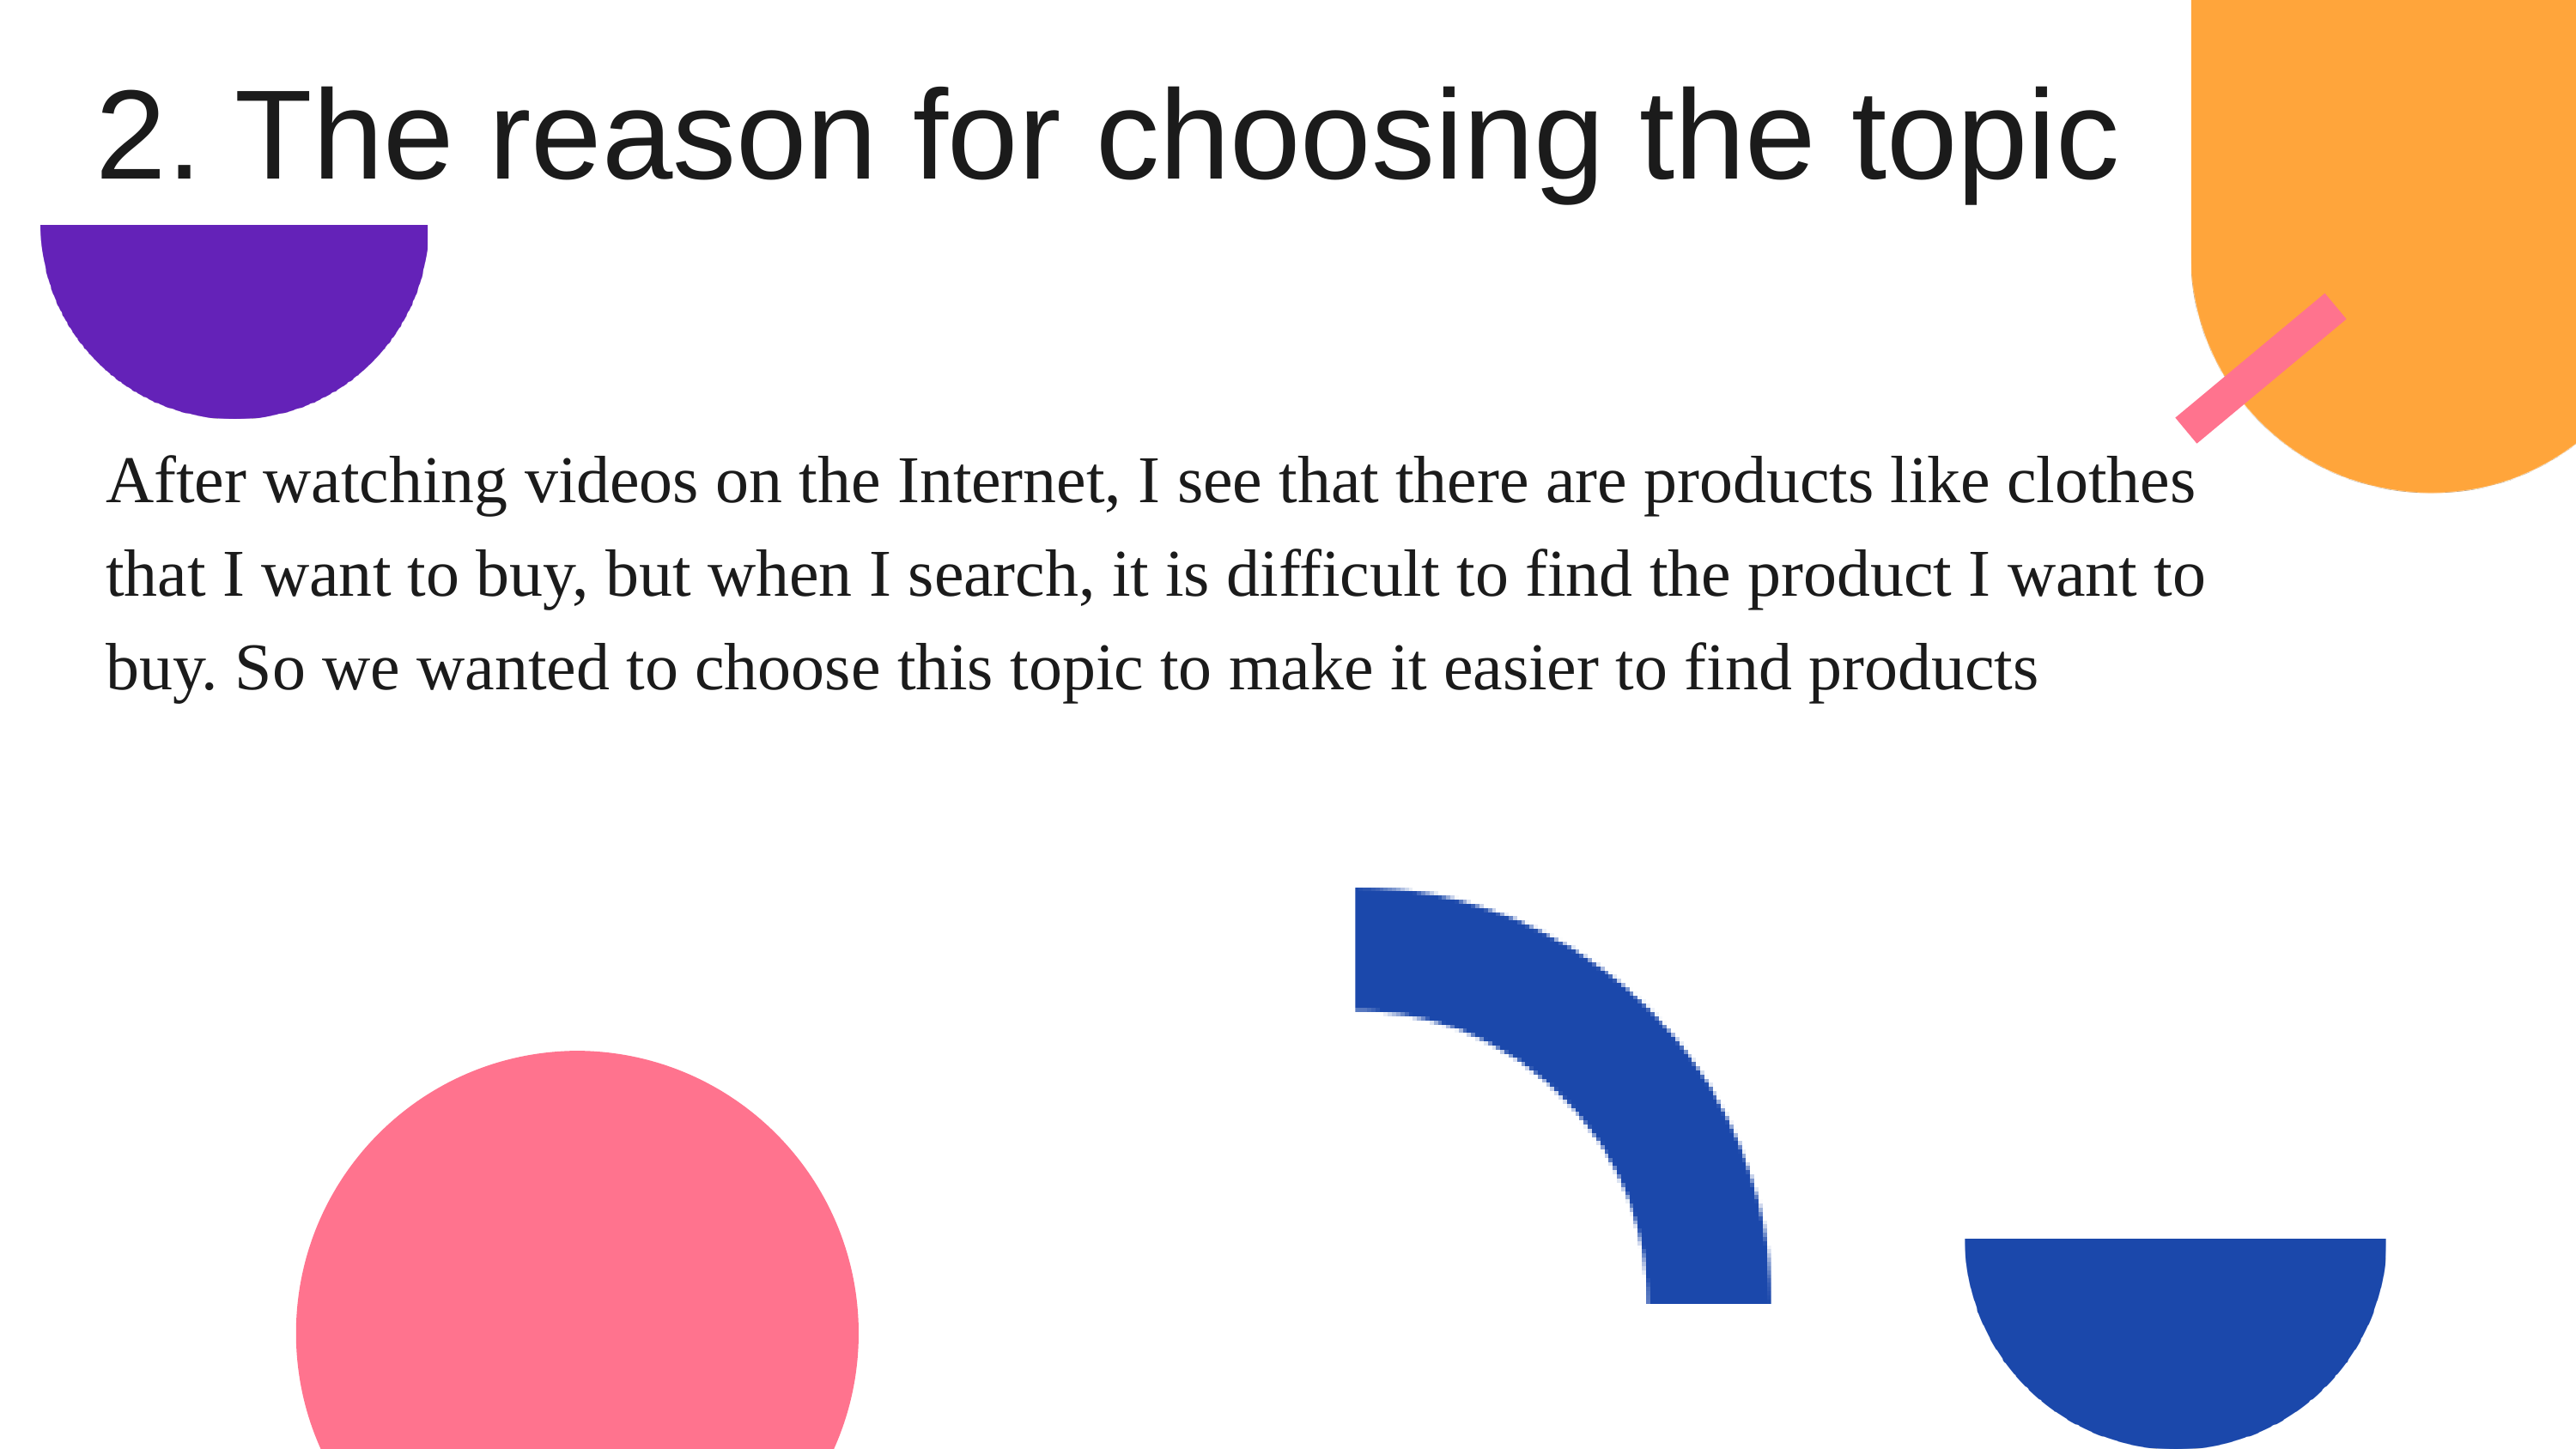

2. The reason for choosing the topic

After watching videos on the Internet, I see that there are products like clothes that I want to buy, but when I search, it is difficult to find the product I want to buy. So we wanted to choose this topic to make it easier to find products